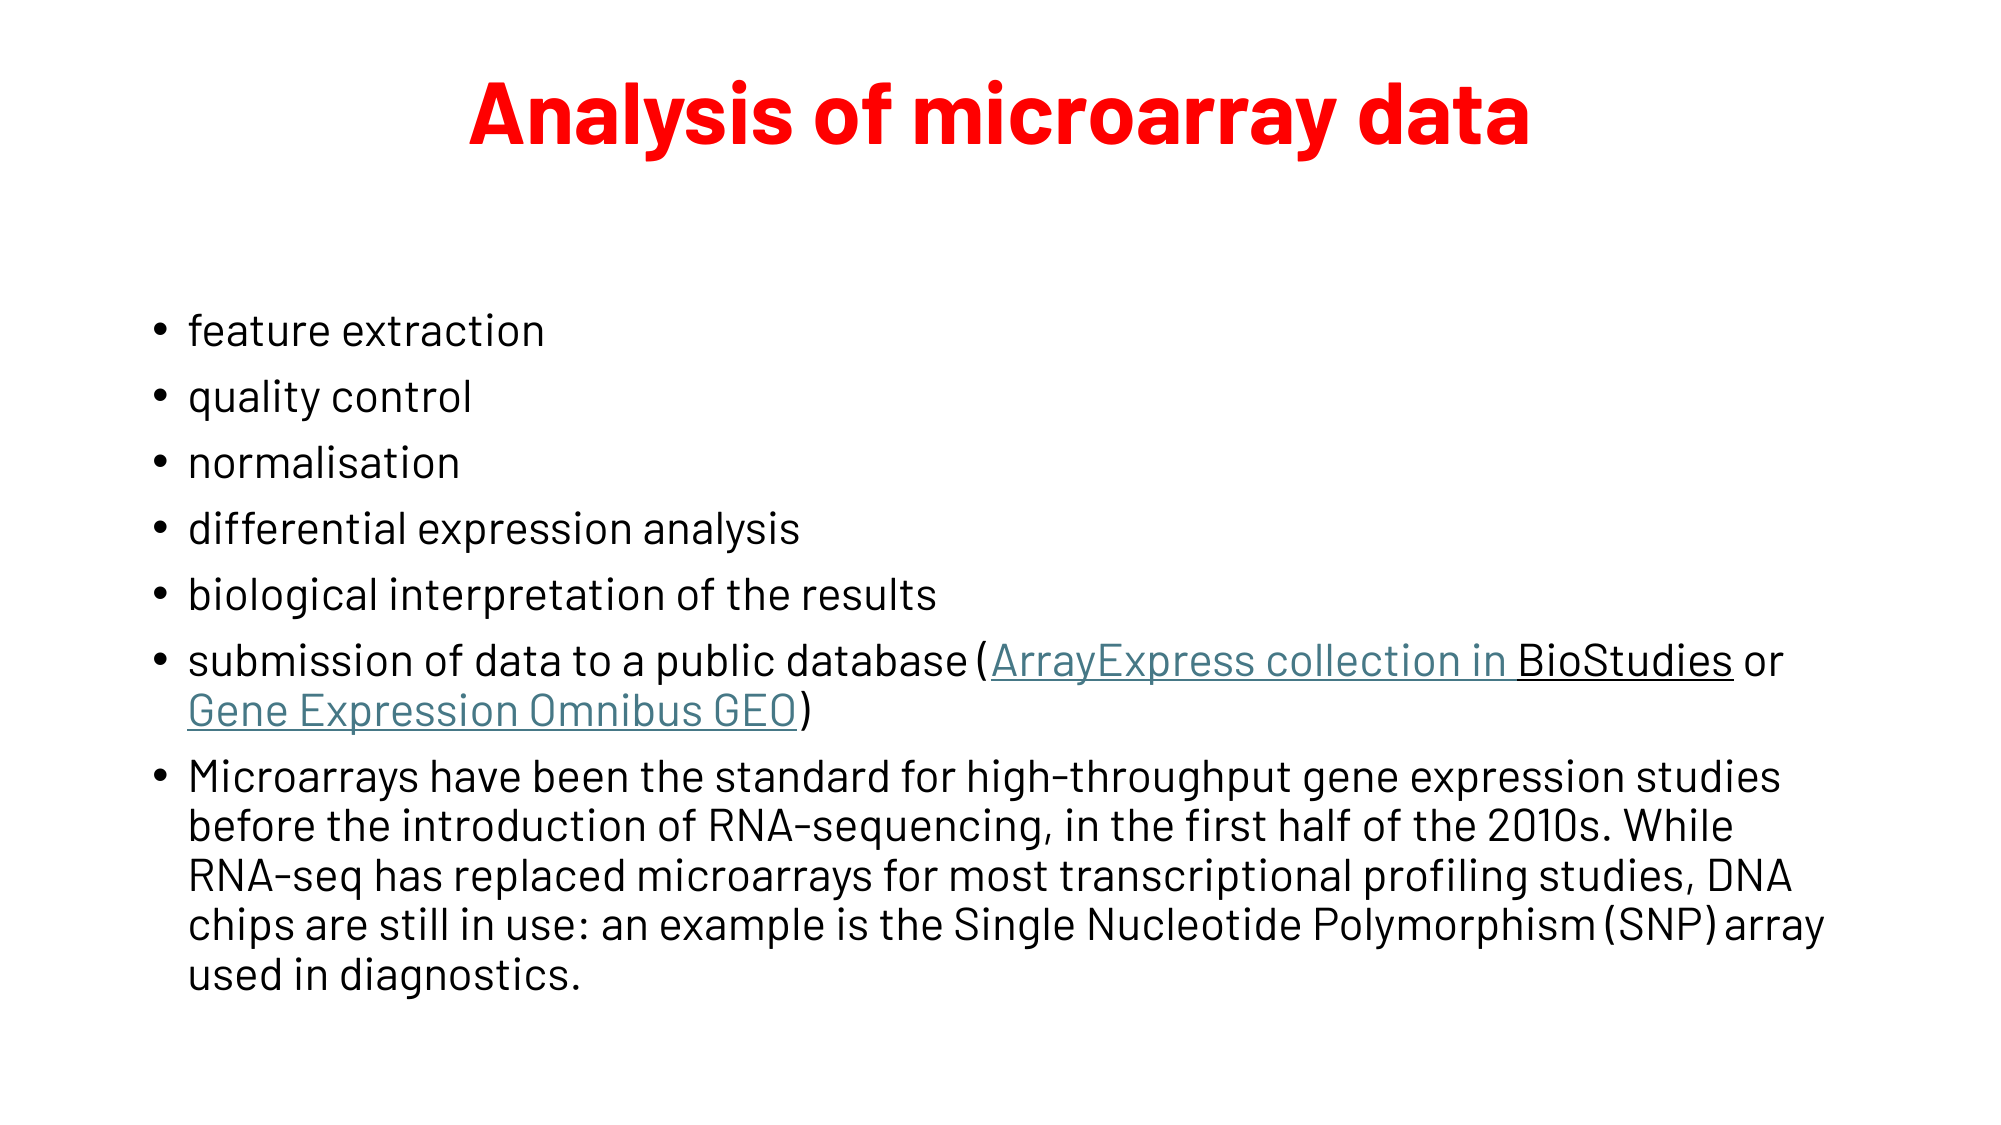

# Analysis of microarray data
feature extraction
quality control
normalisation
differential expression analysis
biological interpretation of the results
submission of data to a public database (ArrayExpress collection in BioStudies or Gene Expression Omnibus GEO)
Microarrays have been the standard for high-throughput gene expression studies before the introduction of RNA-sequencing, in the first half of the 2010s. While RNA-seq has replaced microarrays for most transcriptional profiling studies, DNA chips are still in use: an example is the Single Nucleotide Polymorphism (SNP) array used in diagnostics.